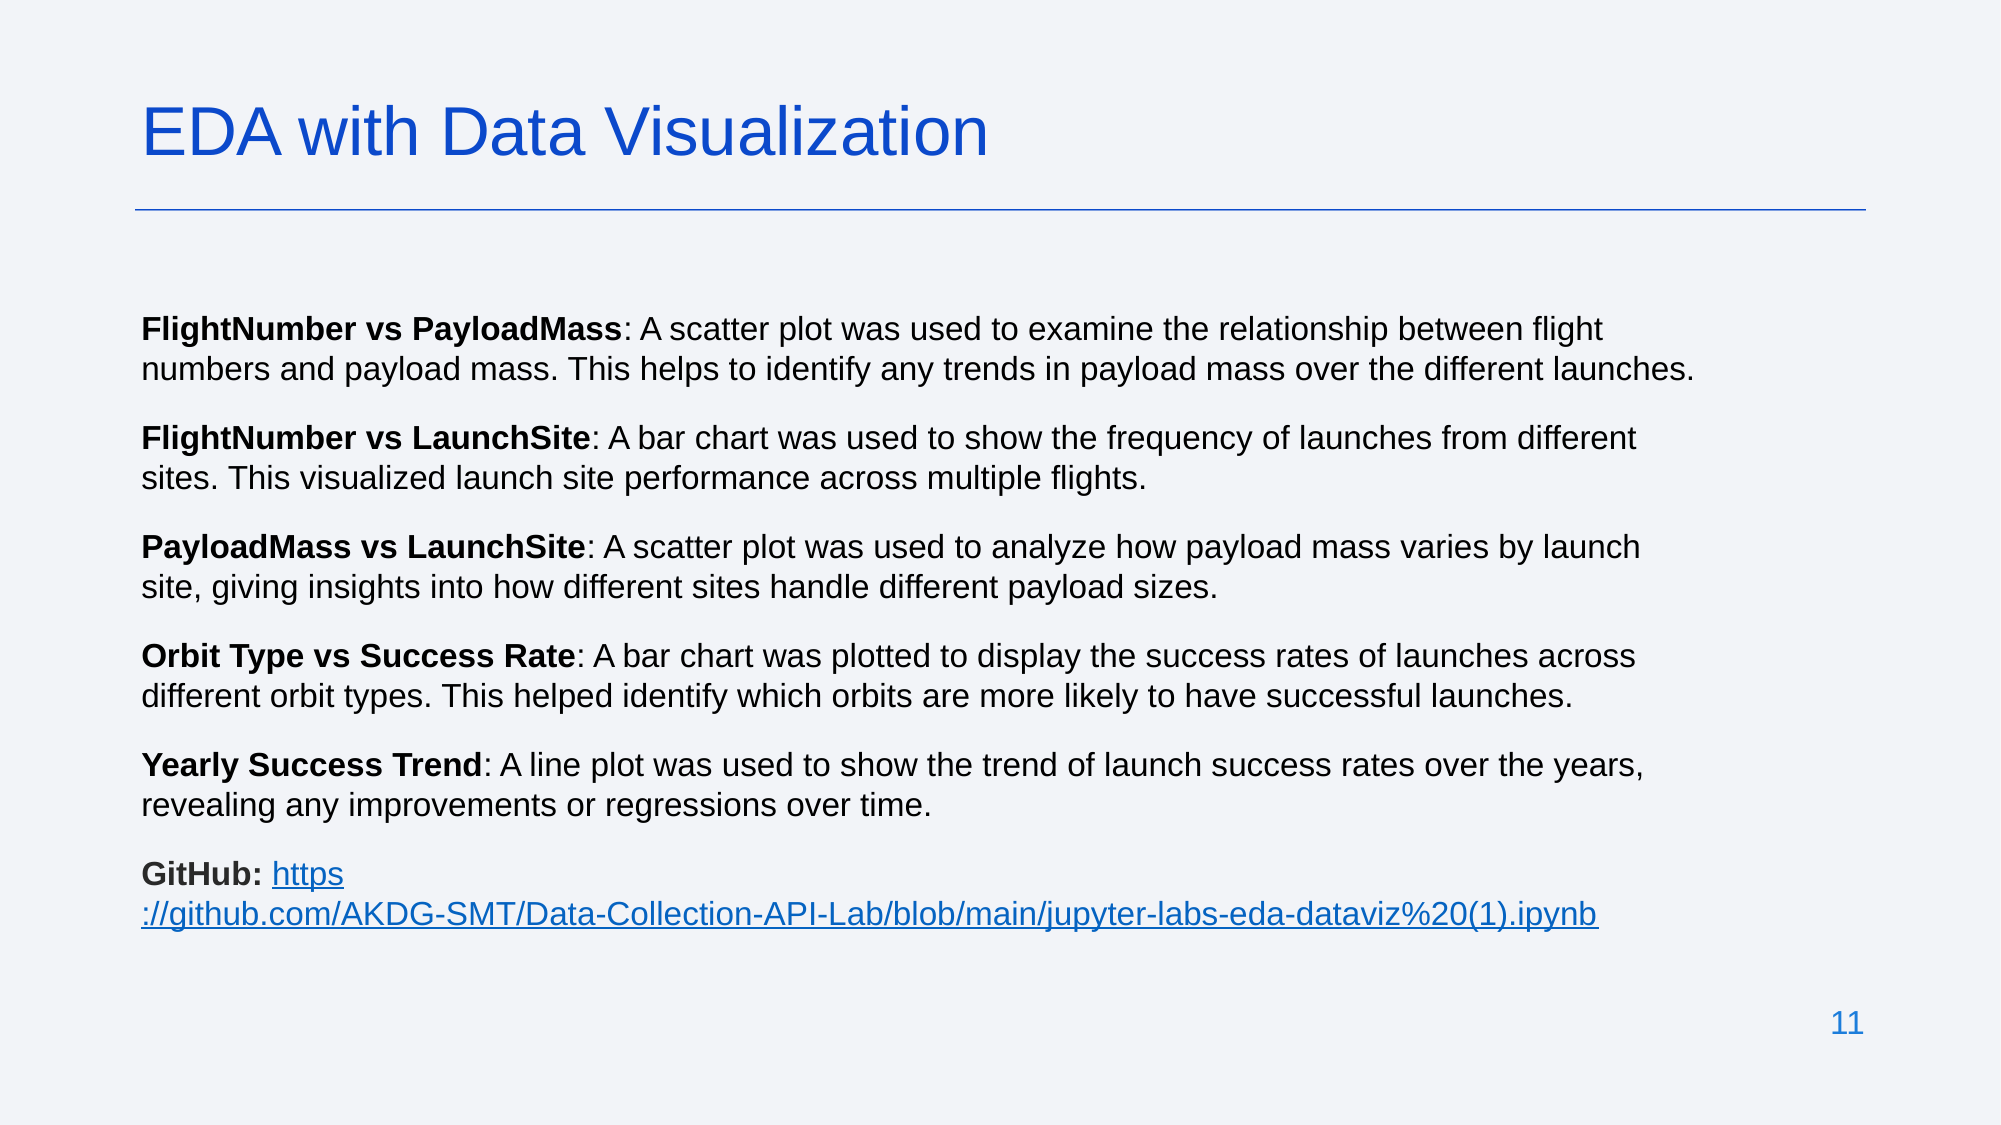

EDA with Data Visualization
FlightNumber vs PayloadMass: A scatter plot was used to examine the relationship between flight numbers and payload mass. This helps to identify any trends in payload mass over the different launches.
FlightNumber vs LaunchSite: A bar chart was used to show the frequency of launches from different sites. This visualized launch site performance across multiple flights.
PayloadMass vs LaunchSite: A scatter plot was used to analyze how payload mass varies by launch site, giving insights into how different sites handle different payload sizes.
Orbit Type vs Success Rate: A bar chart was plotted to display the success rates of launches across different orbit types. This helped identify which orbits are more likely to have successful launches.
Yearly Success Trend: A line plot was used to show the trend of launch success rates over the years, revealing any improvements or regressions over time.
GitHub: https://github.com/AKDG-SMT/Data-Collection-API-Lab/blob/main/jupyter-labs-eda-dataviz%20(1).ipynb
11